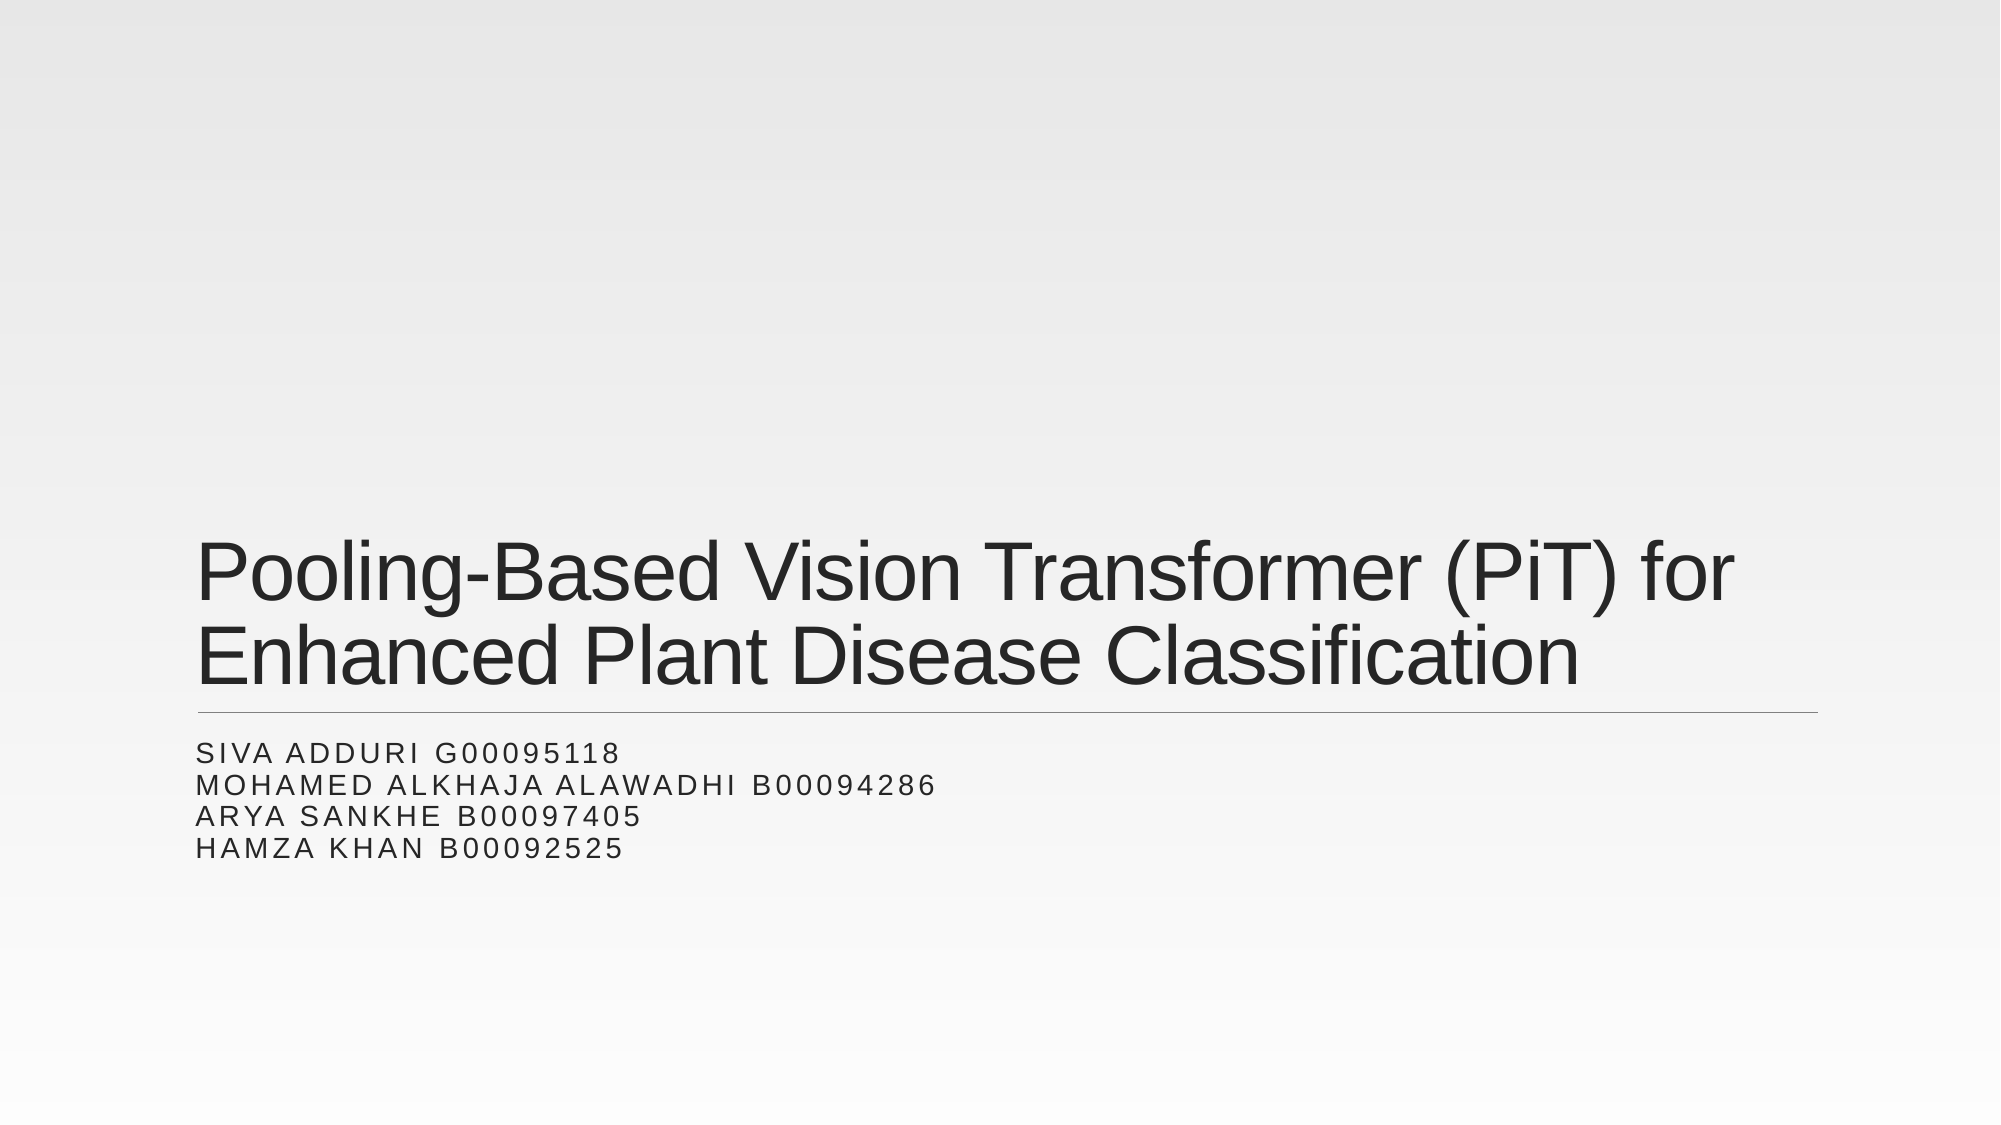

# Pooling-Based Vision Transformer (PiT) for Enhanced Plant Disease Classification
Siva Adduri g00095118
Mohamed Alkhaja Alawadhi b00094286
Arya Sankhe b00097405
Hamza Khan b00092525